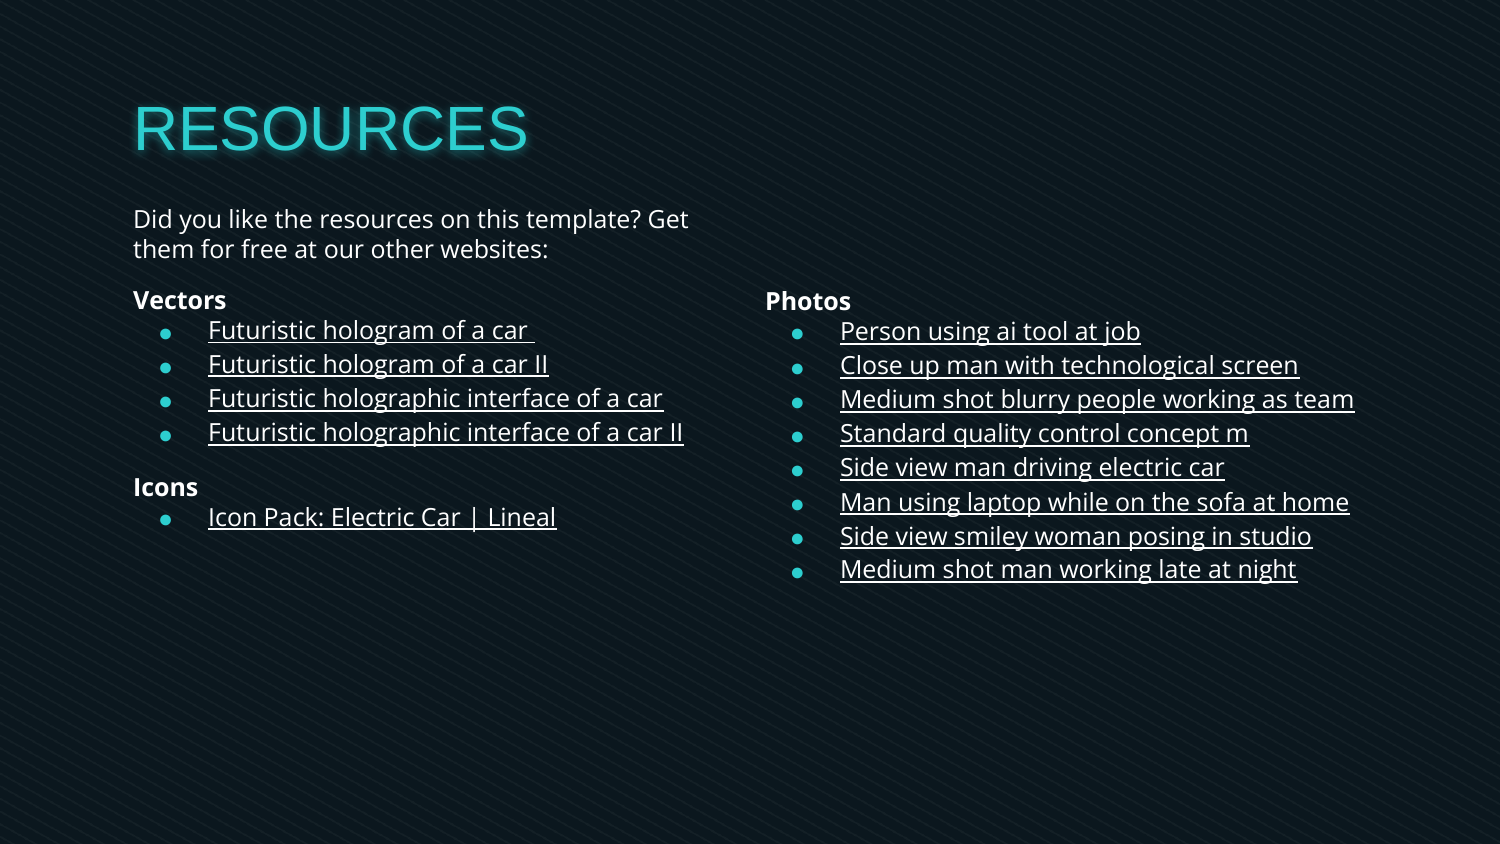

# RESOURCES
Did you like the resources on this template? Get them for free at our other websites:
Vectors
Futuristic hologram of a car
Futuristic hologram of a car II
Futuristic holographic interface of a car
Futuristic holographic interface of a car II
Icons
Icon Pack: Electric Car | Lineal
Photos
Person using ai tool at job
Close up man with technological screen
Medium shot blurry people working as team
Standard quality control concept m
Side view man driving electric car
Man using laptop while on the sofa at home
Side view smiley woman posing in studio
Medium shot man working late at night